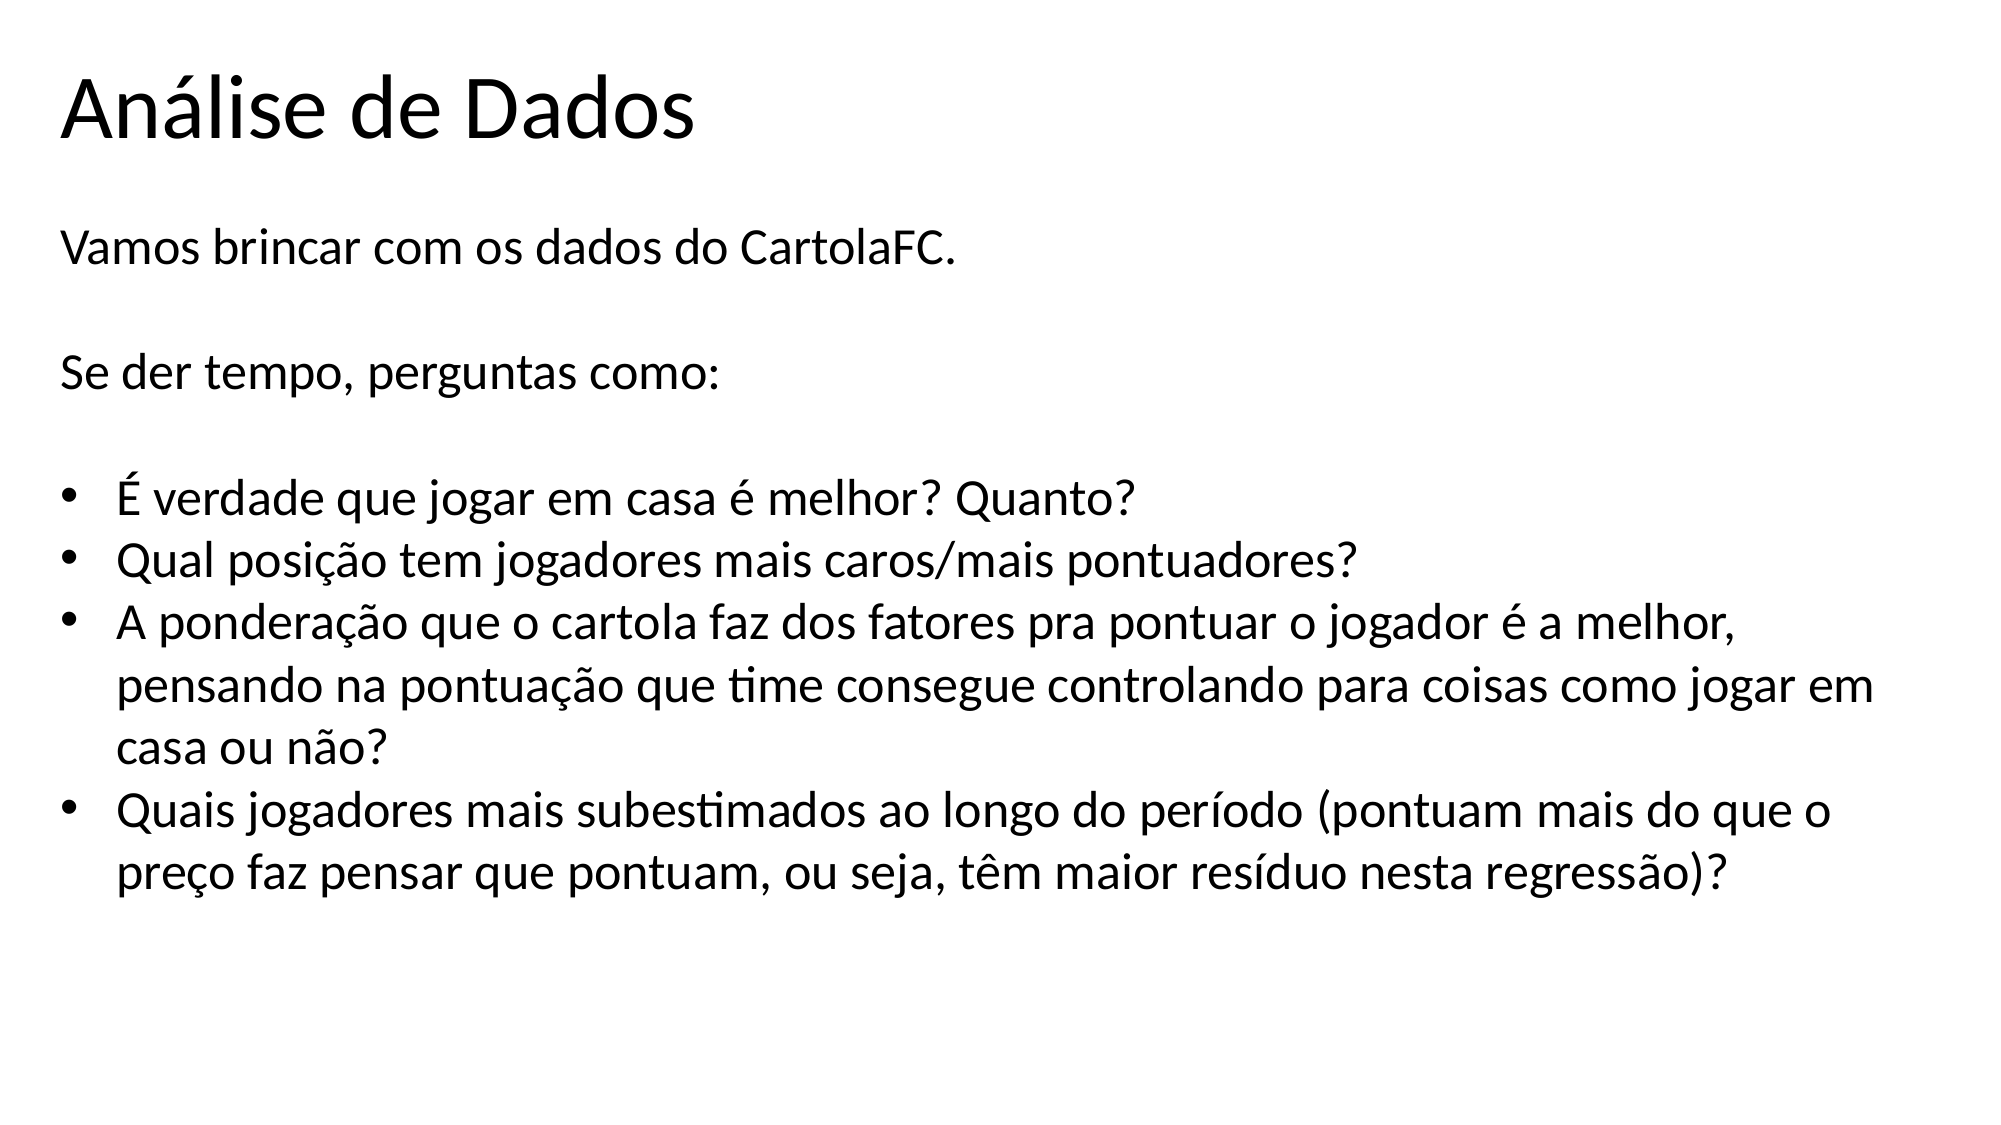

# Análise de Dados
Vamos brincar com os dados do CartolaFC.

Se der tempo, perguntas como:

É verdade que jogar em casa é melhor? Quanto?
Qual posição tem jogadores mais caros/mais pontuadores?
A ponderação que o cartola faz dos fatores pra pontuar o jogador é a melhor, pensando na pontuação que time consegue controlando para coisas como jogar em casa ou não?
Quais jogadores mais subestimados ao longo do período (pontuam mais do que o preço faz pensar que pontuam, ou seja, têm maior resíduo nesta regressão)?